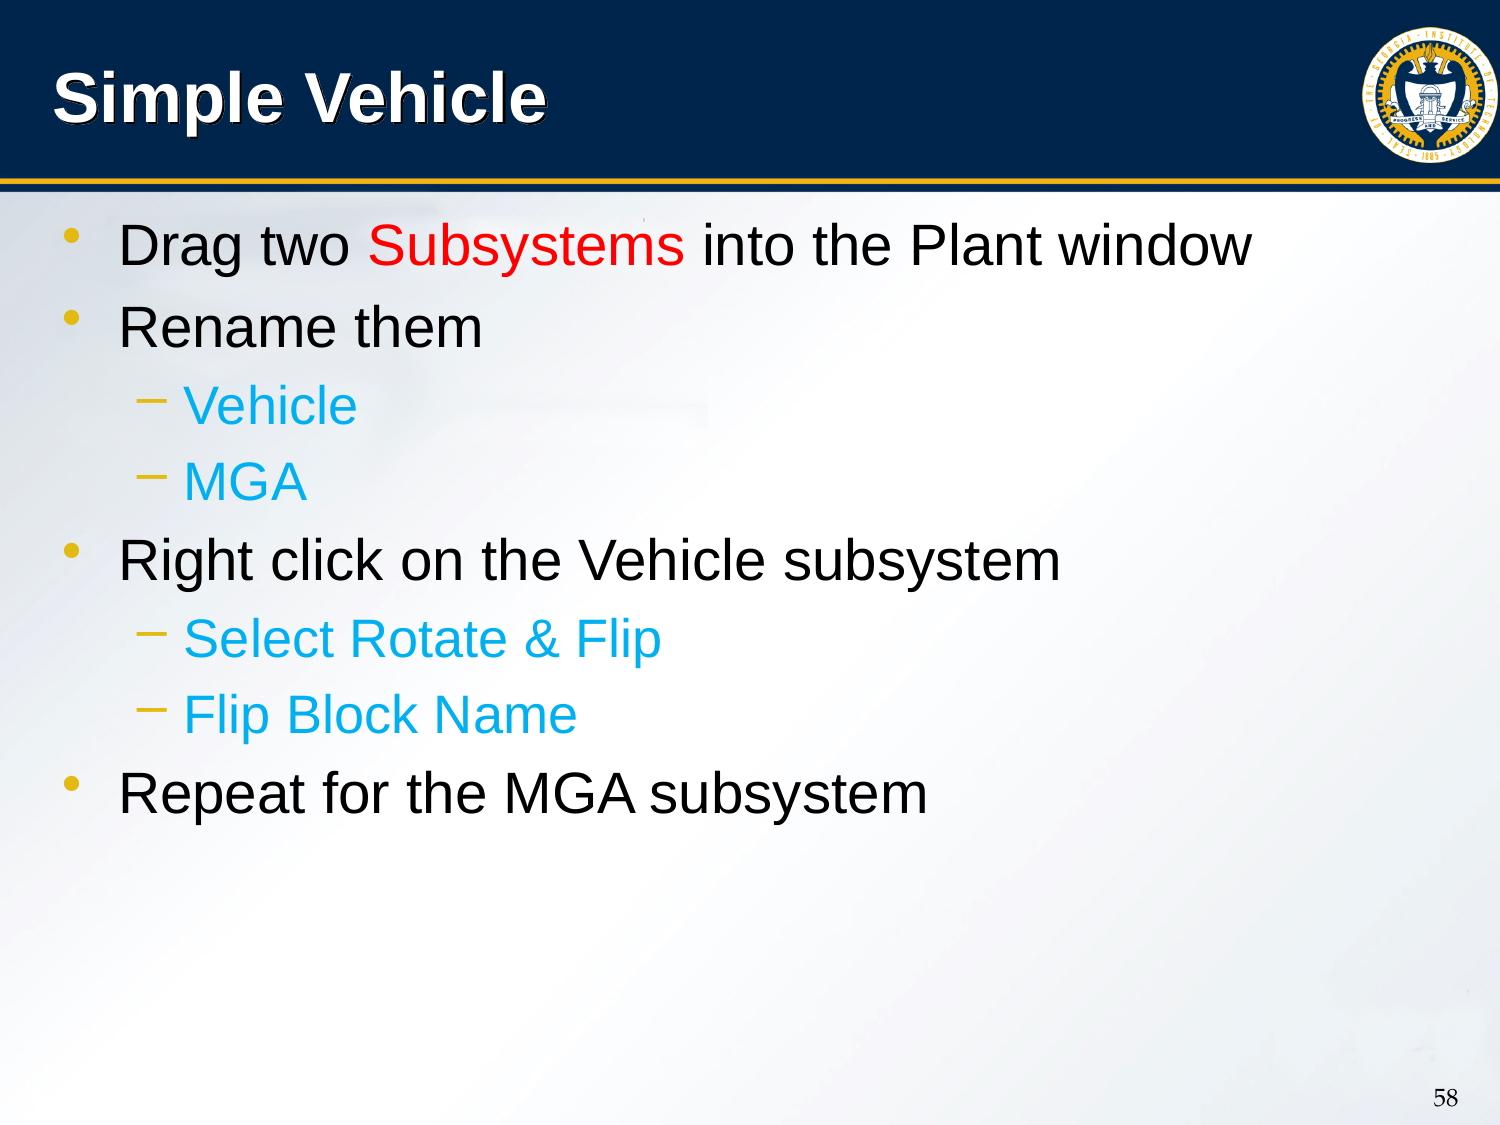

# Simple Vehicle

Drag two Subsystems into the Plant window
Rename them
Vehicle
MGA
Right click on the Vehicle subsystem
Select Rotate & Flip
Flip Block Name
Repeat for the MGA subsystem